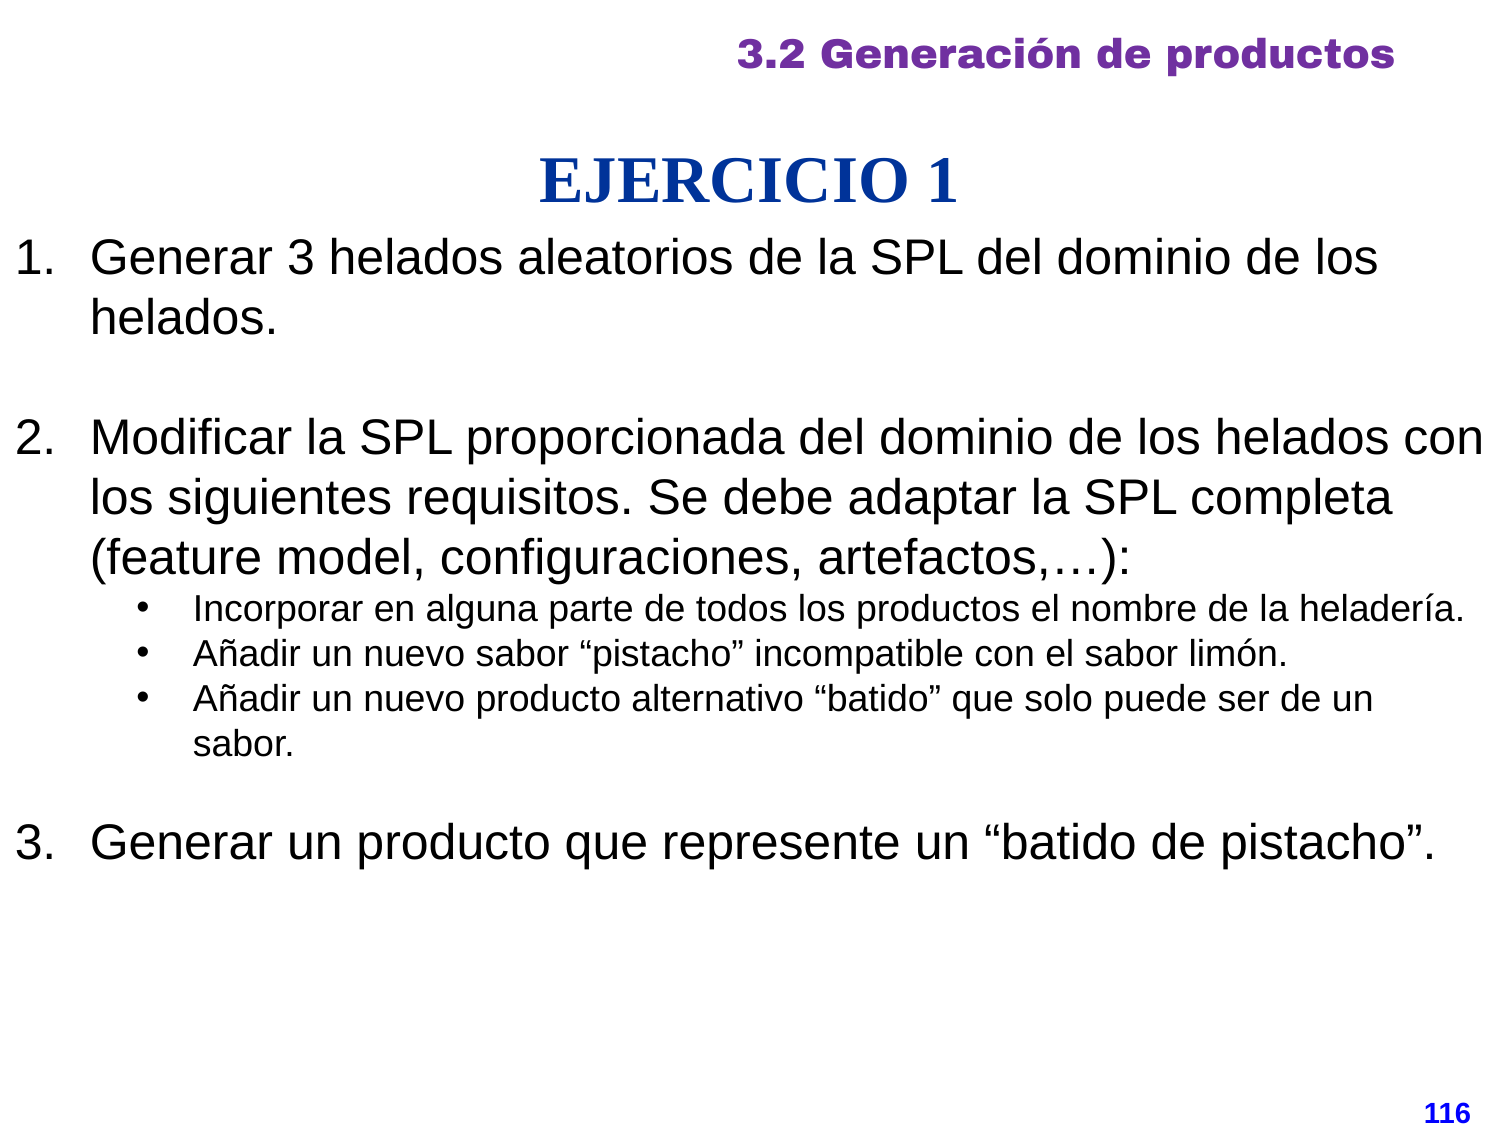

# 3.2 Generación de productos
EJERCICIO 1
Generar 3 helados aleatorios de la SPL del dominio de los helados.

Modificar la SPL proporcionada del dominio de los helados con los siguientes requisitos. Se debe adaptar la SPL completa (feature model, configuraciones, artefactos,…):
Incorporar en alguna parte de todos los productos el nombre de la heladería.
Añadir un nuevo sabor “pistacho” incompatible con el sabor limón.
Añadir un nuevo producto alternativo “batido” que solo puede ser de un sabor.

Generar un producto que represente un “batido de pistacho”.